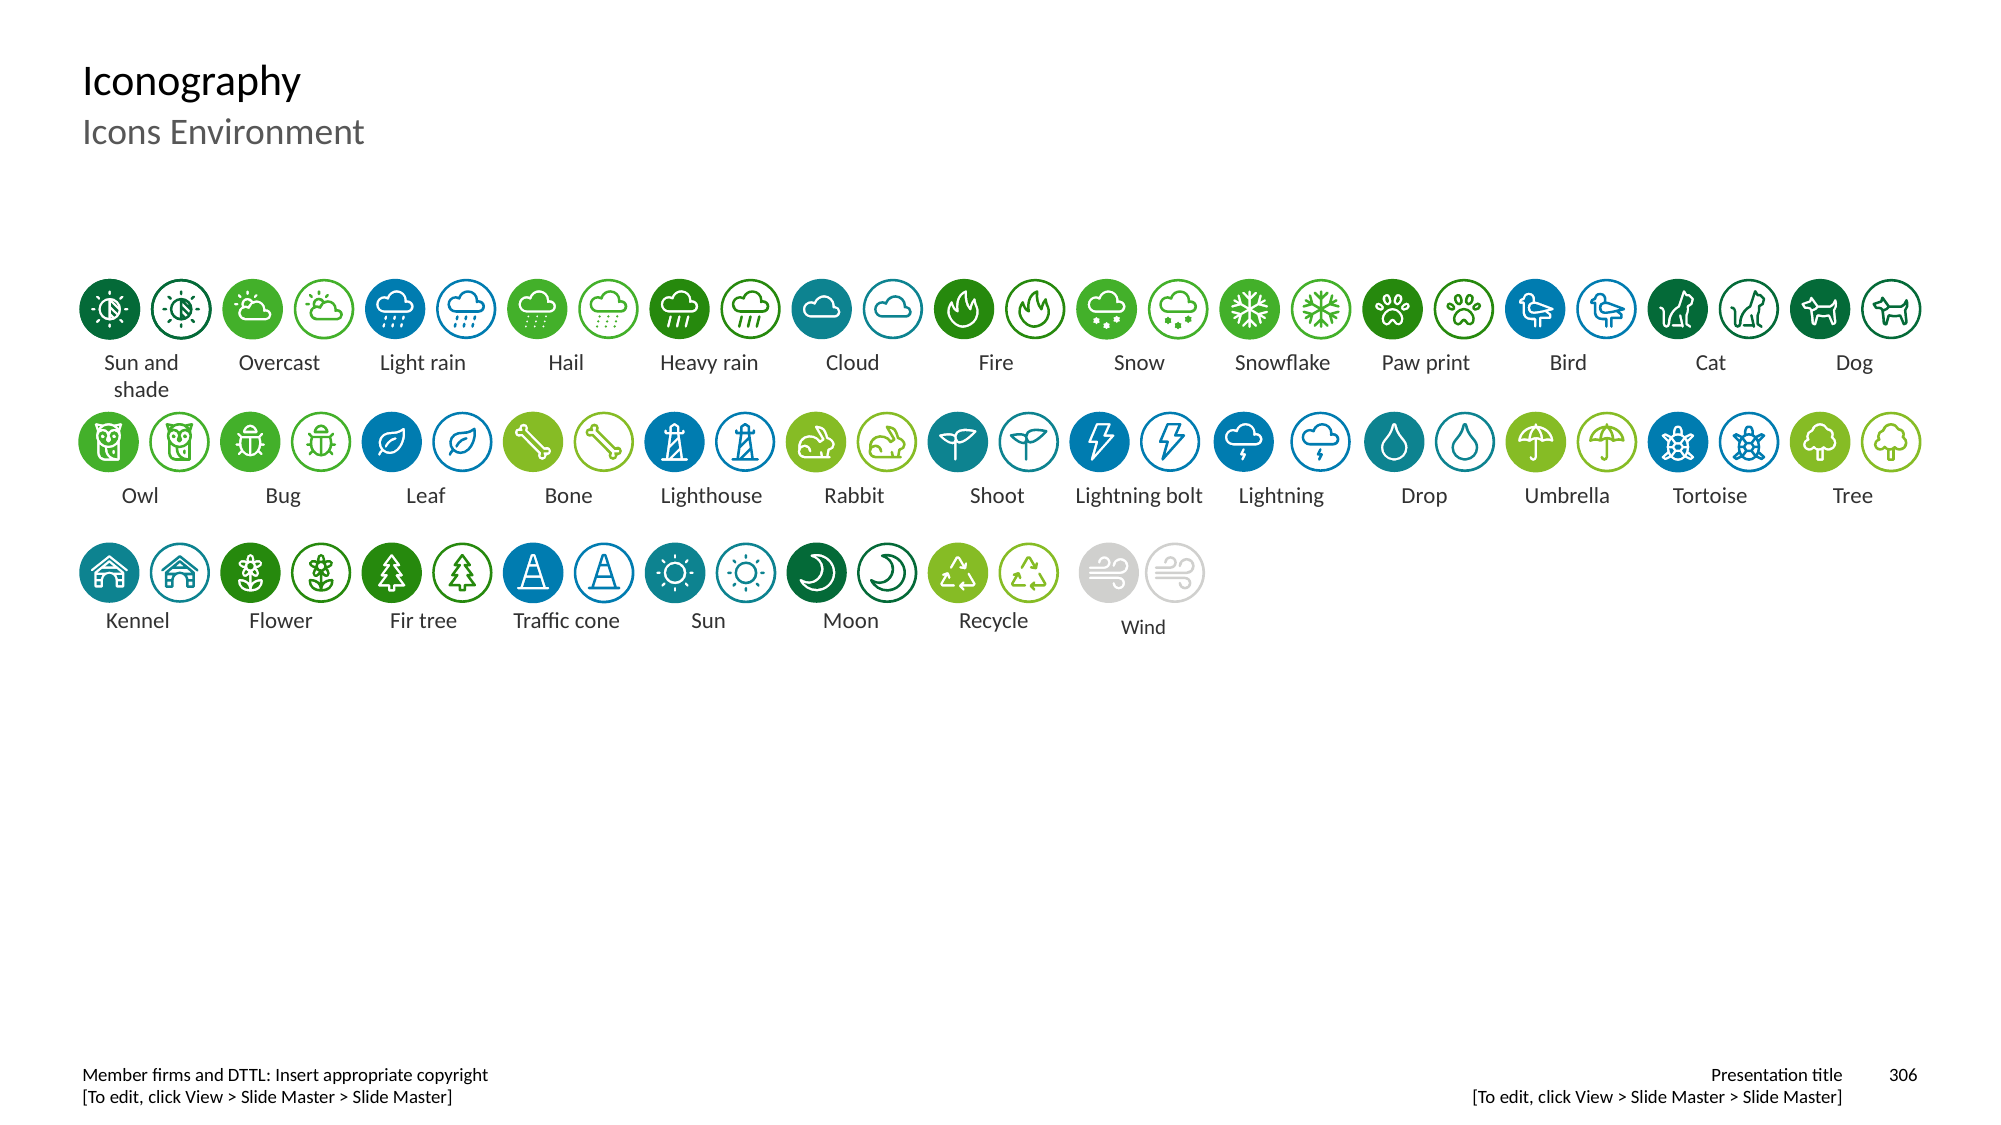

# Iconography
Icons Environment

Overcast
Light rain
Hail
Heavy rain
Cloud
Fire
Snow
Snowflake
Paw print
Bird
Cat
Dog
Sun and shade

Owl
Bug
Leaf
Bone
Lighthouse
Rabbit
Shoot
Lightning bolt
Lightning
Drop
Umbrella
Tortoise
Tree

Kennel
Flower
Fir tree
Traffic cone
Sun
Moon
Recycle
Wind